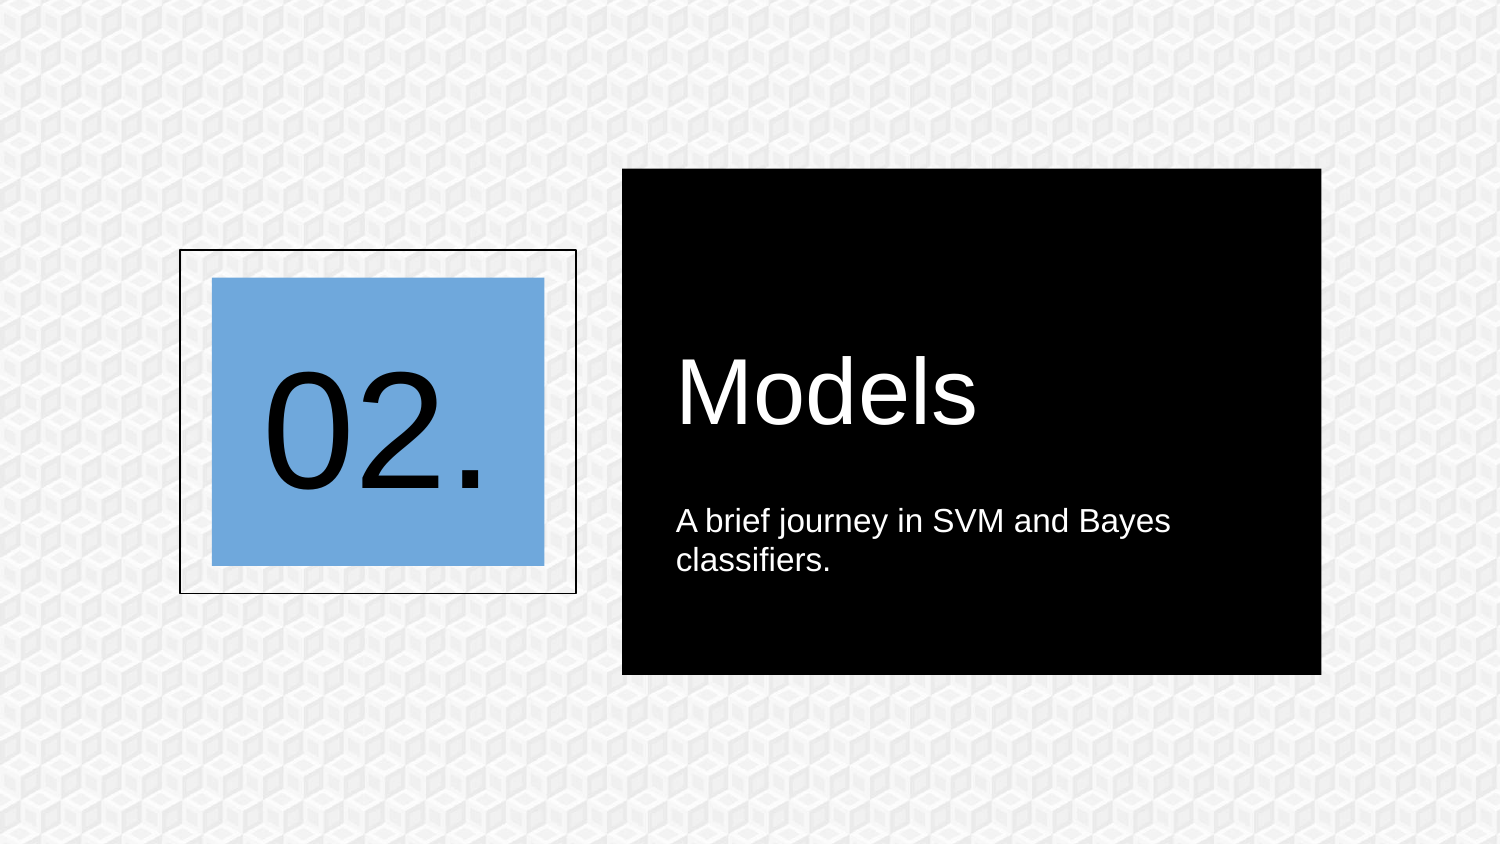

# Models

02.
A brief journey in SVM and Bayes classifiers.